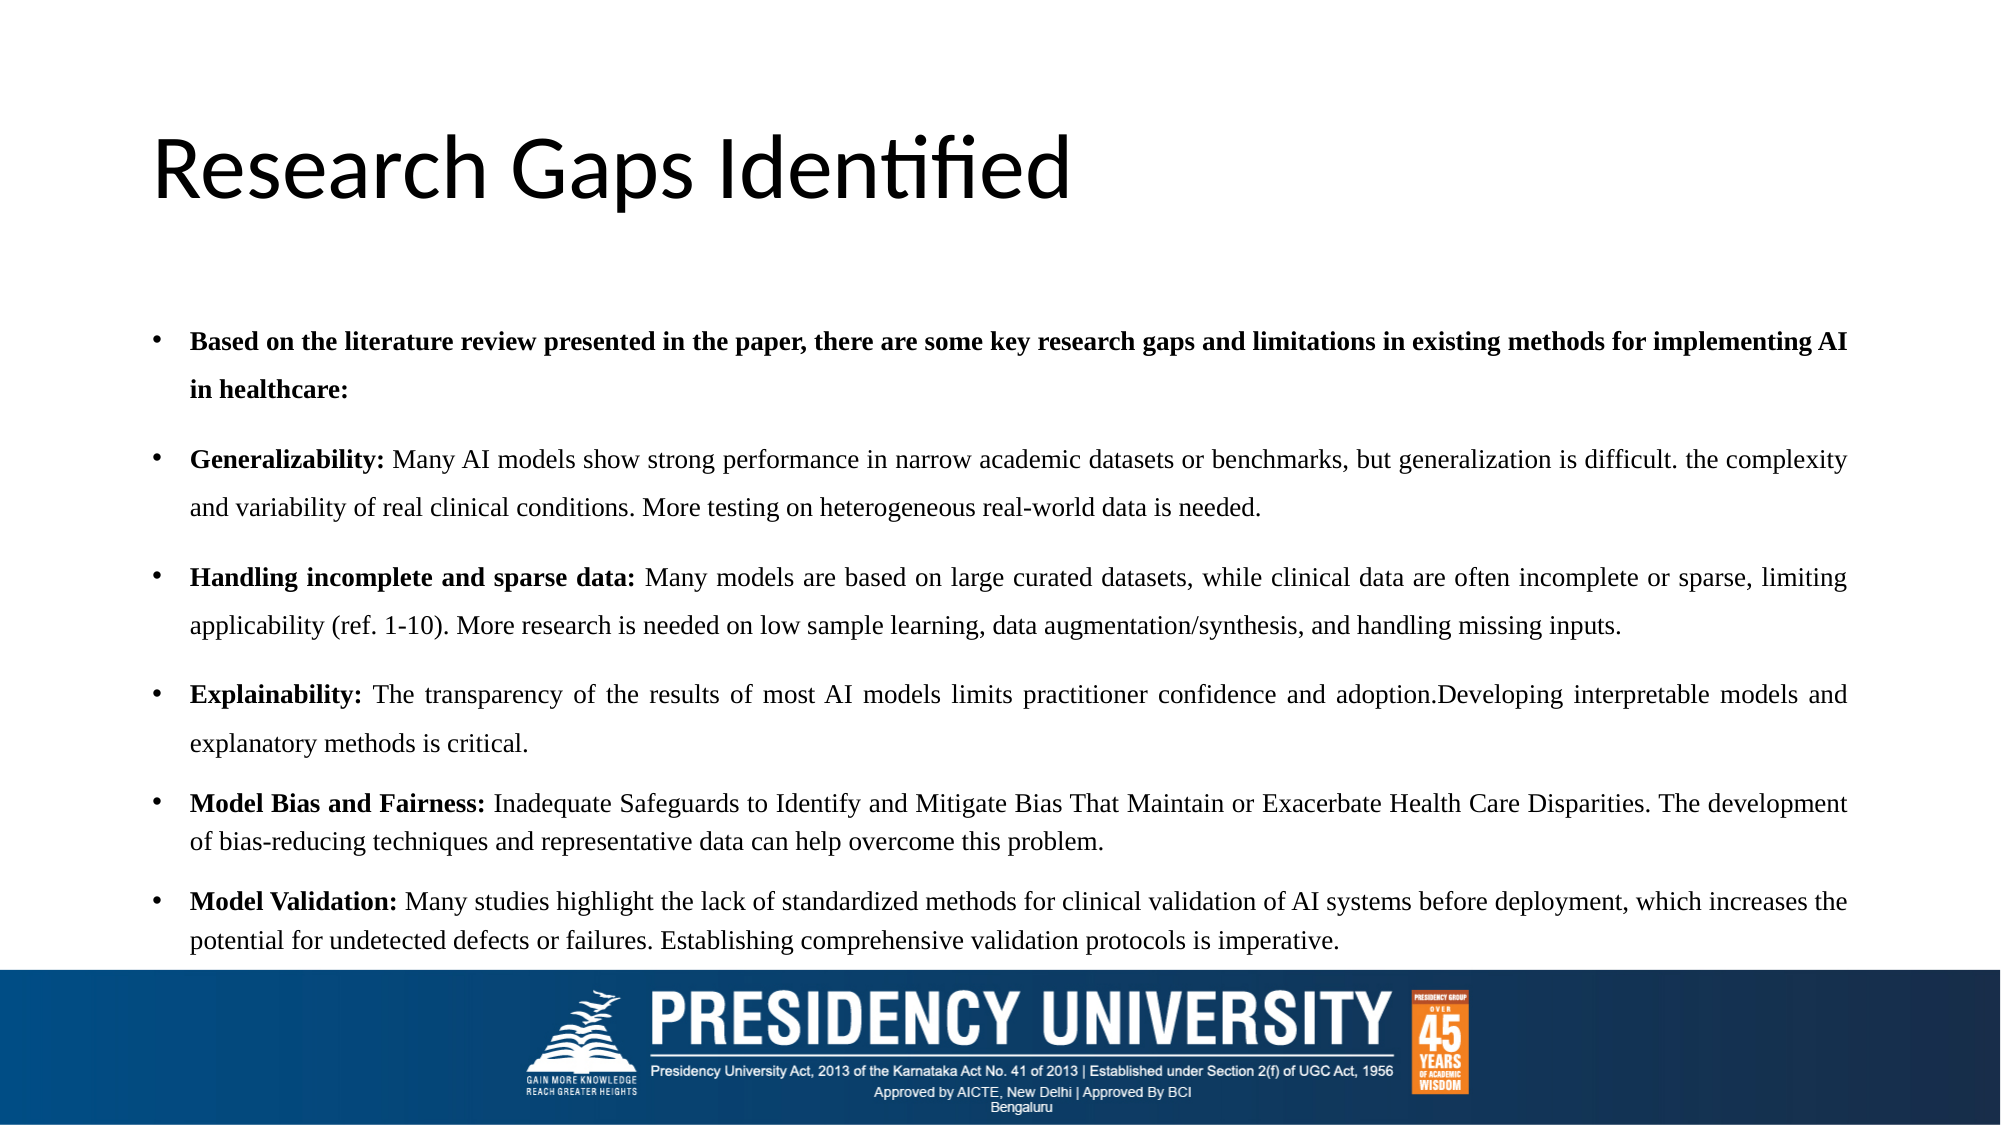

# Research Gaps Identified
Based on the literature review presented in the paper, there are some key research gaps and limitations in existing methods for implementing AI in healthcare:
Generalizability: Many AI models show strong performance in narrow academic datasets or benchmarks, but generalization is difficult. the complexity and variability of real clinical conditions. More testing on heterogeneous real-world data is needed.
Handling incomplete and sparse data: Many models are based on large curated datasets, while clinical data are often incomplete or sparse, limiting applicability (ref. 1-10). More research is needed on low sample learning, data augmentation/synthesis, and handling missing inputs.
Explainability: The transparency of the results of most AI models limits practitioner confidence and adoption.Developing interpretable models and explanatory methods is critical.
Model Bias and Fairness: Inadequate Safeguards to Identify and Mitigate Bias That Maintain or Exacerbate Health Care Disparities. The development of bias-reducing techniques and representative data can help overcome this problem.
Model Validation: Many studies highlight the lack of standardized methods for clinical validation of AI systems before deployment, which increases the potential for undetected defects or failures. Establishing comprehensive validation protocols is imperative.